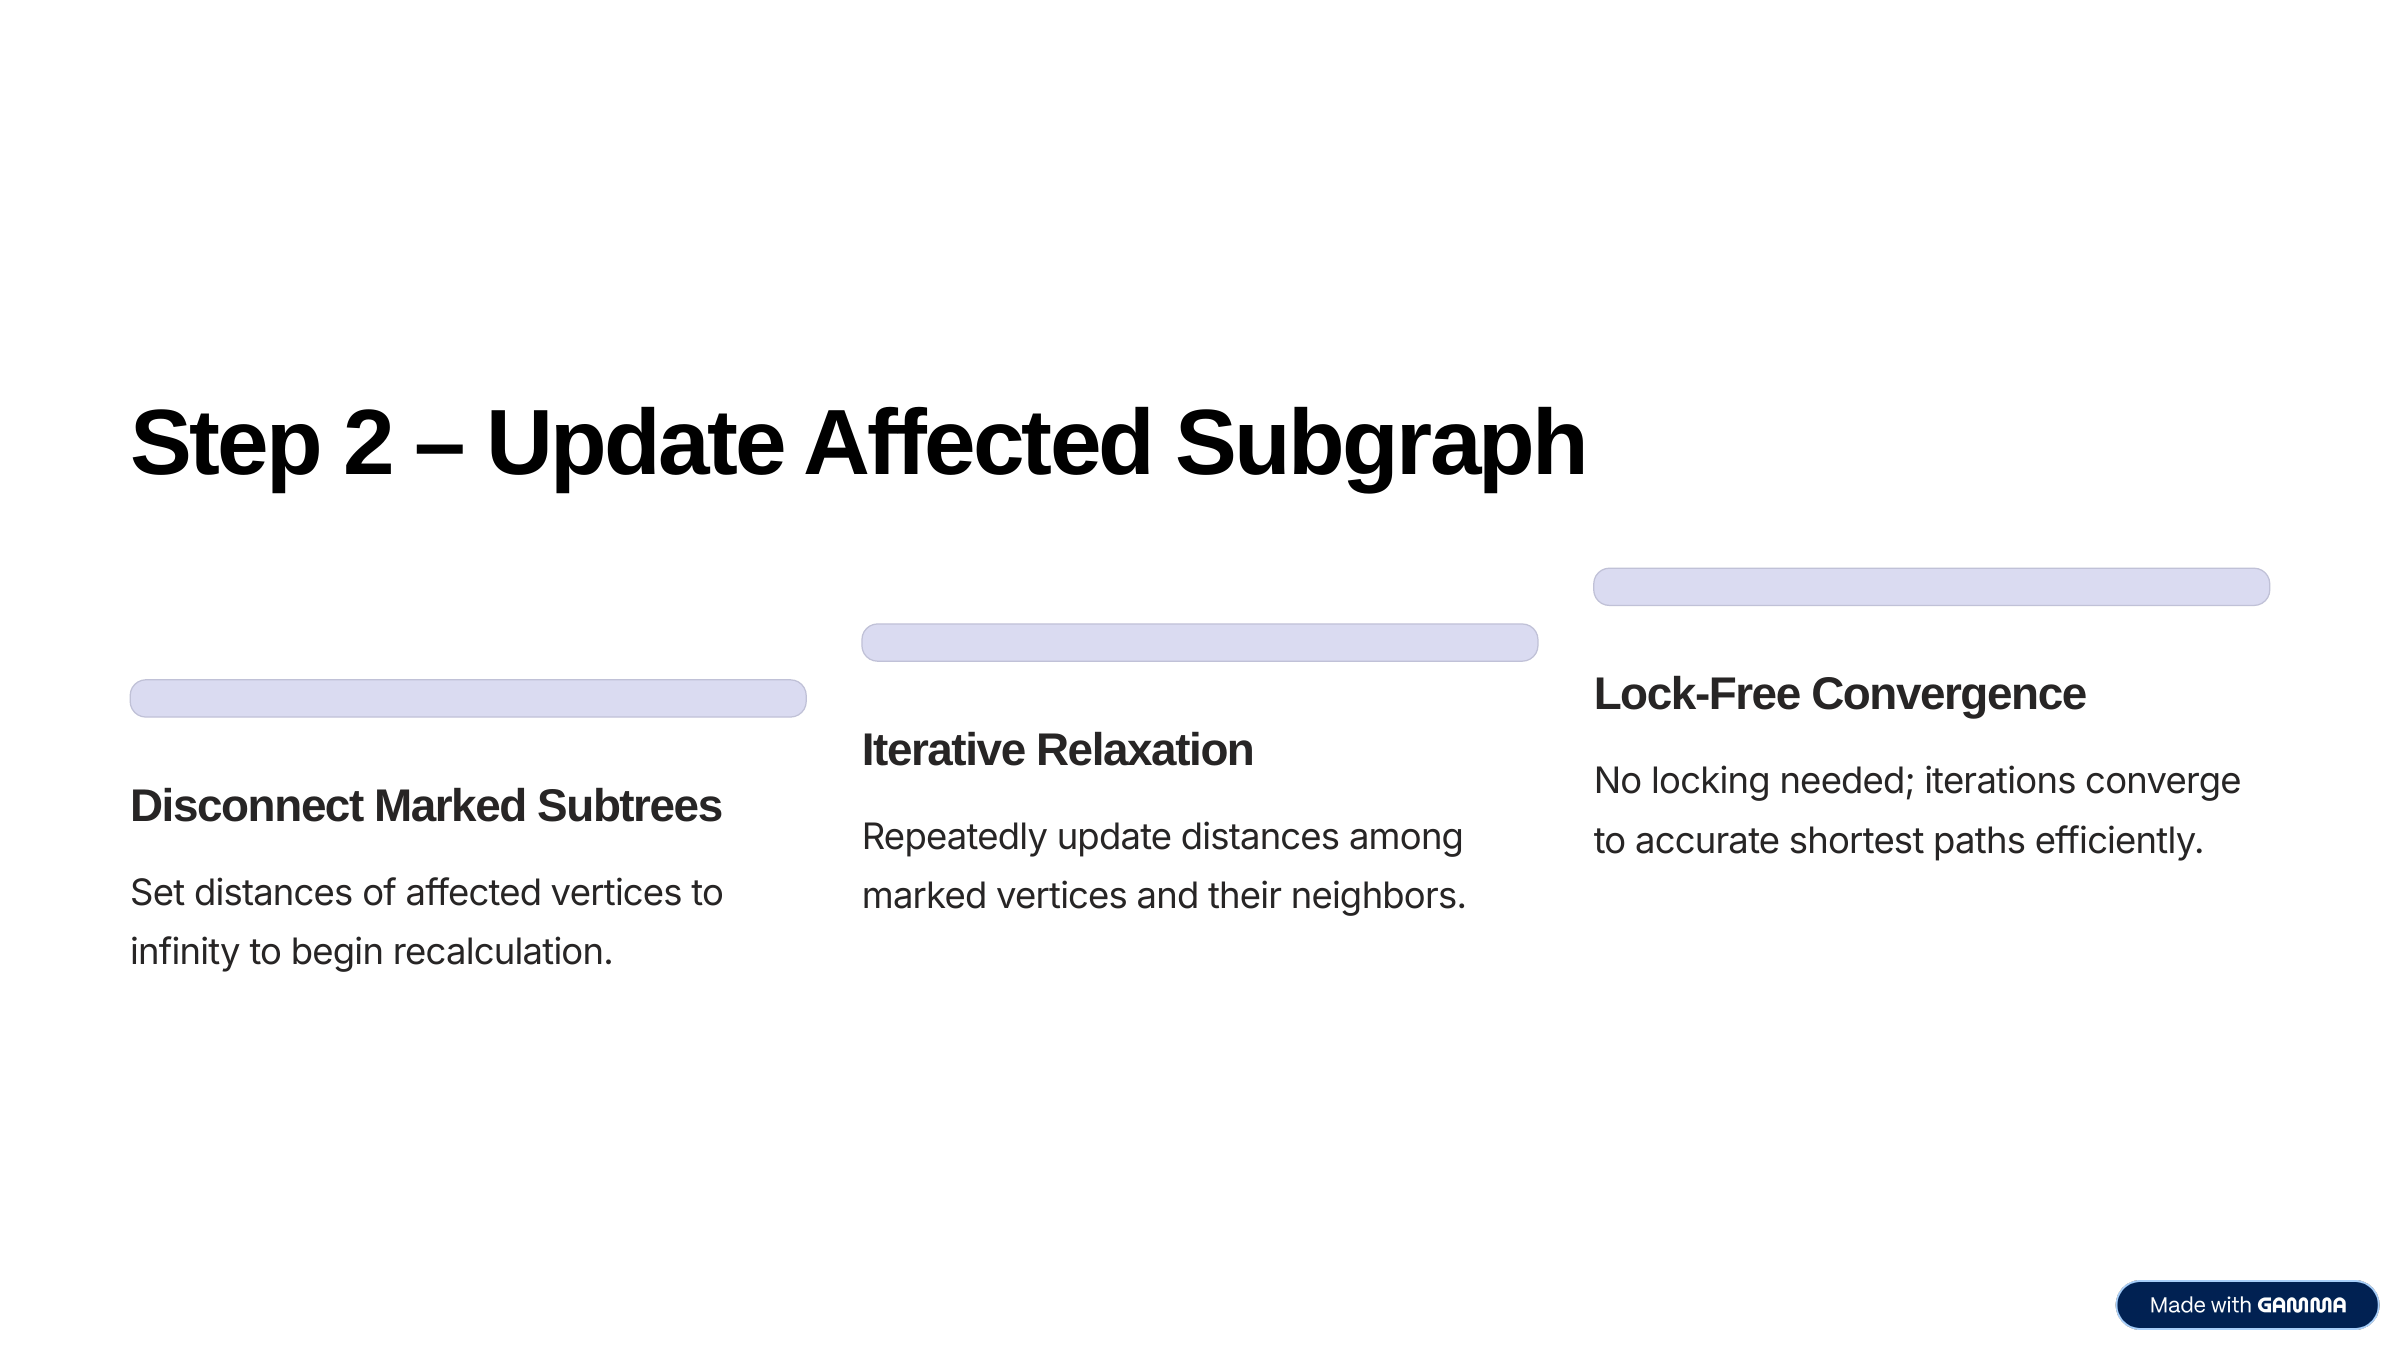

Step 2 – Update Affected Subgraph

Lock-Free Convergence

Iterative Relaxation
No locking needed; iterations converge to accurate shortest paths efficiently.
Disconnect Marked Subtrees
Repeatedly update distances among marked vertices and their neighbors.
Set distances of affected vertices to infinity to begin recalculation.